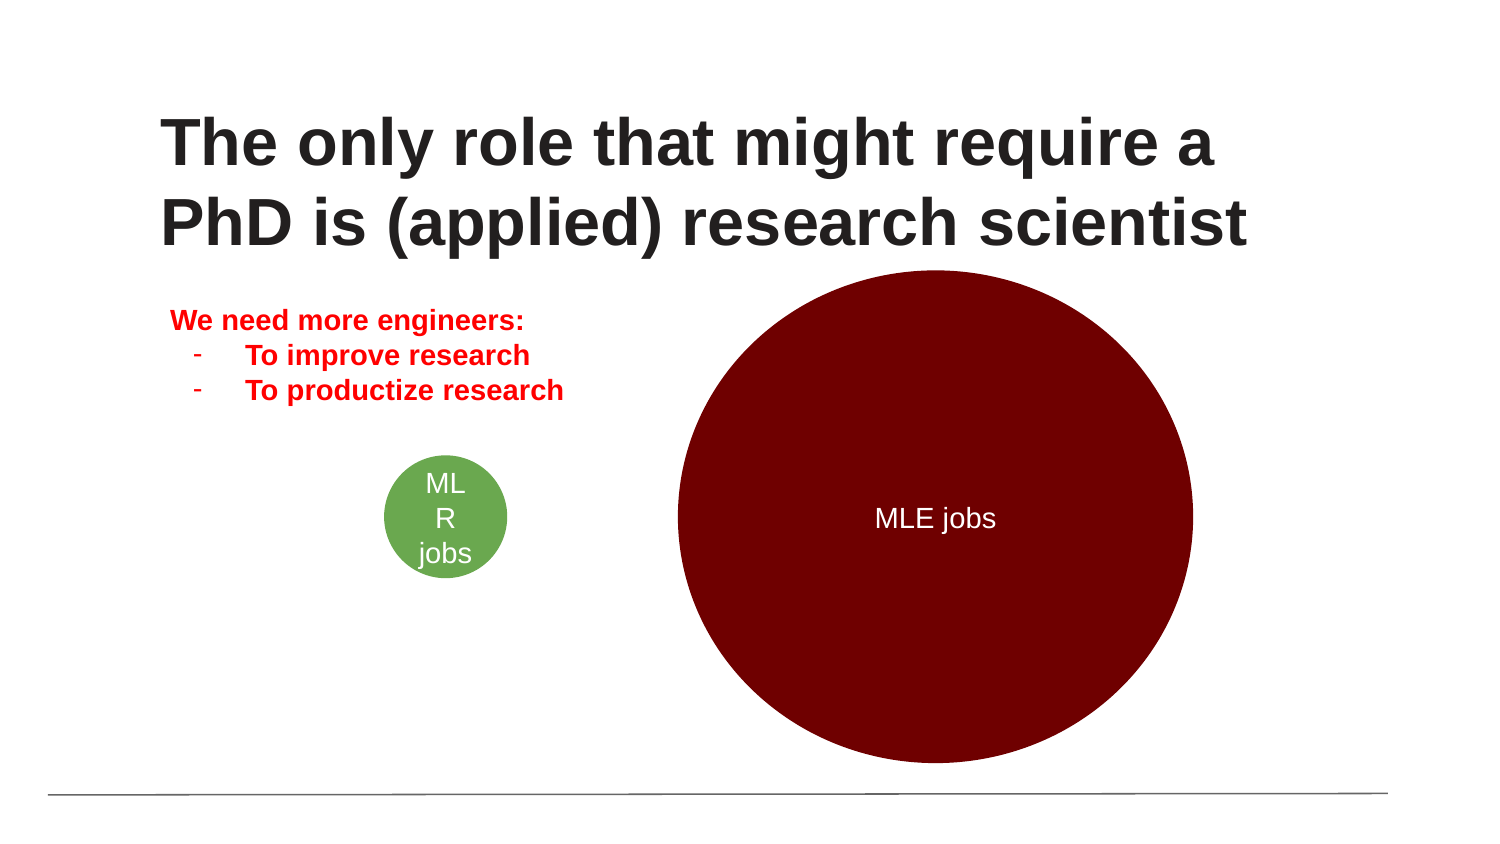

The only role that might require a PhD is (applied) research scientist
MLE jobs
We need more engineers:
To improve research
To productize research
MLR jobs